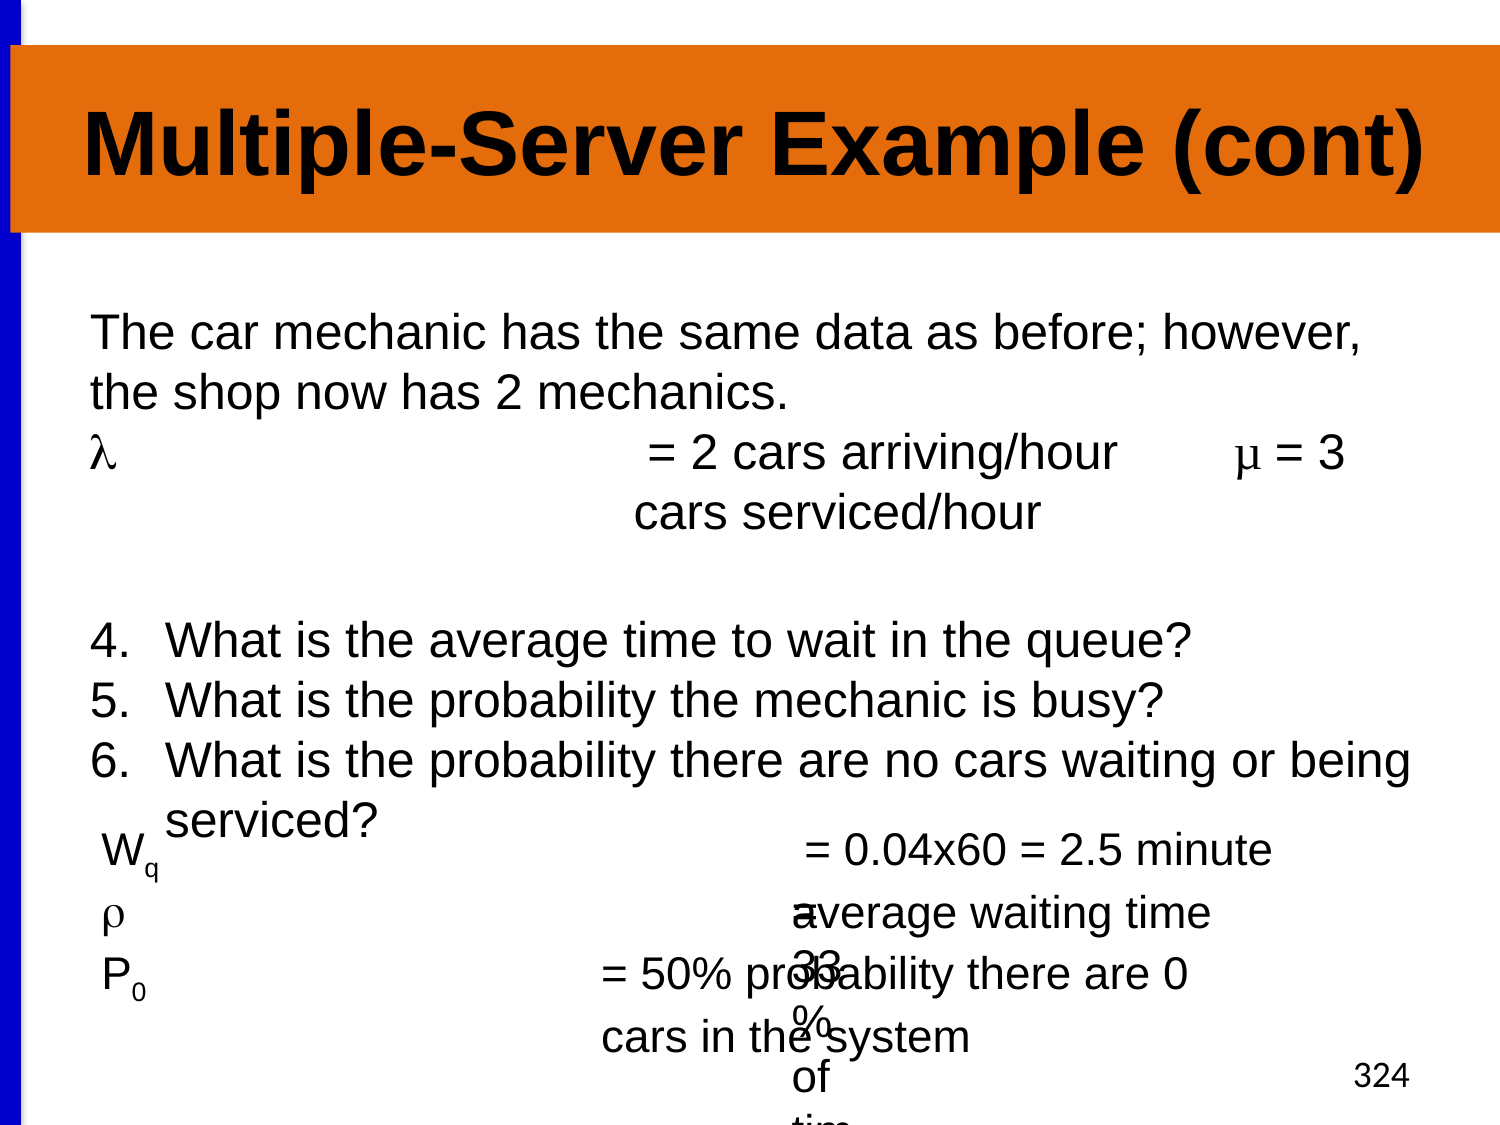

# Multiple-Server Example (cont)
The car mechanic has the same data as before; however, the shop now has 2 mechanics.
λ	 = 2 cars arriving/hour	µ = 3 cars serviced/hour

What is the average number of cars in the system?
What is the average wait time?
What is the average number of cars waiting in the queue?
What is the average time to wait in the queue?
What is the probability the mechanic is busy?
What is the probability there are no cars waiting or being serviced?
Wq	 = 0.04x60 = 2.5 minute average waiting time
ρ 	= 33% of time mechanic is busy
P0	= 50% probability there are 0 cars in the system
324